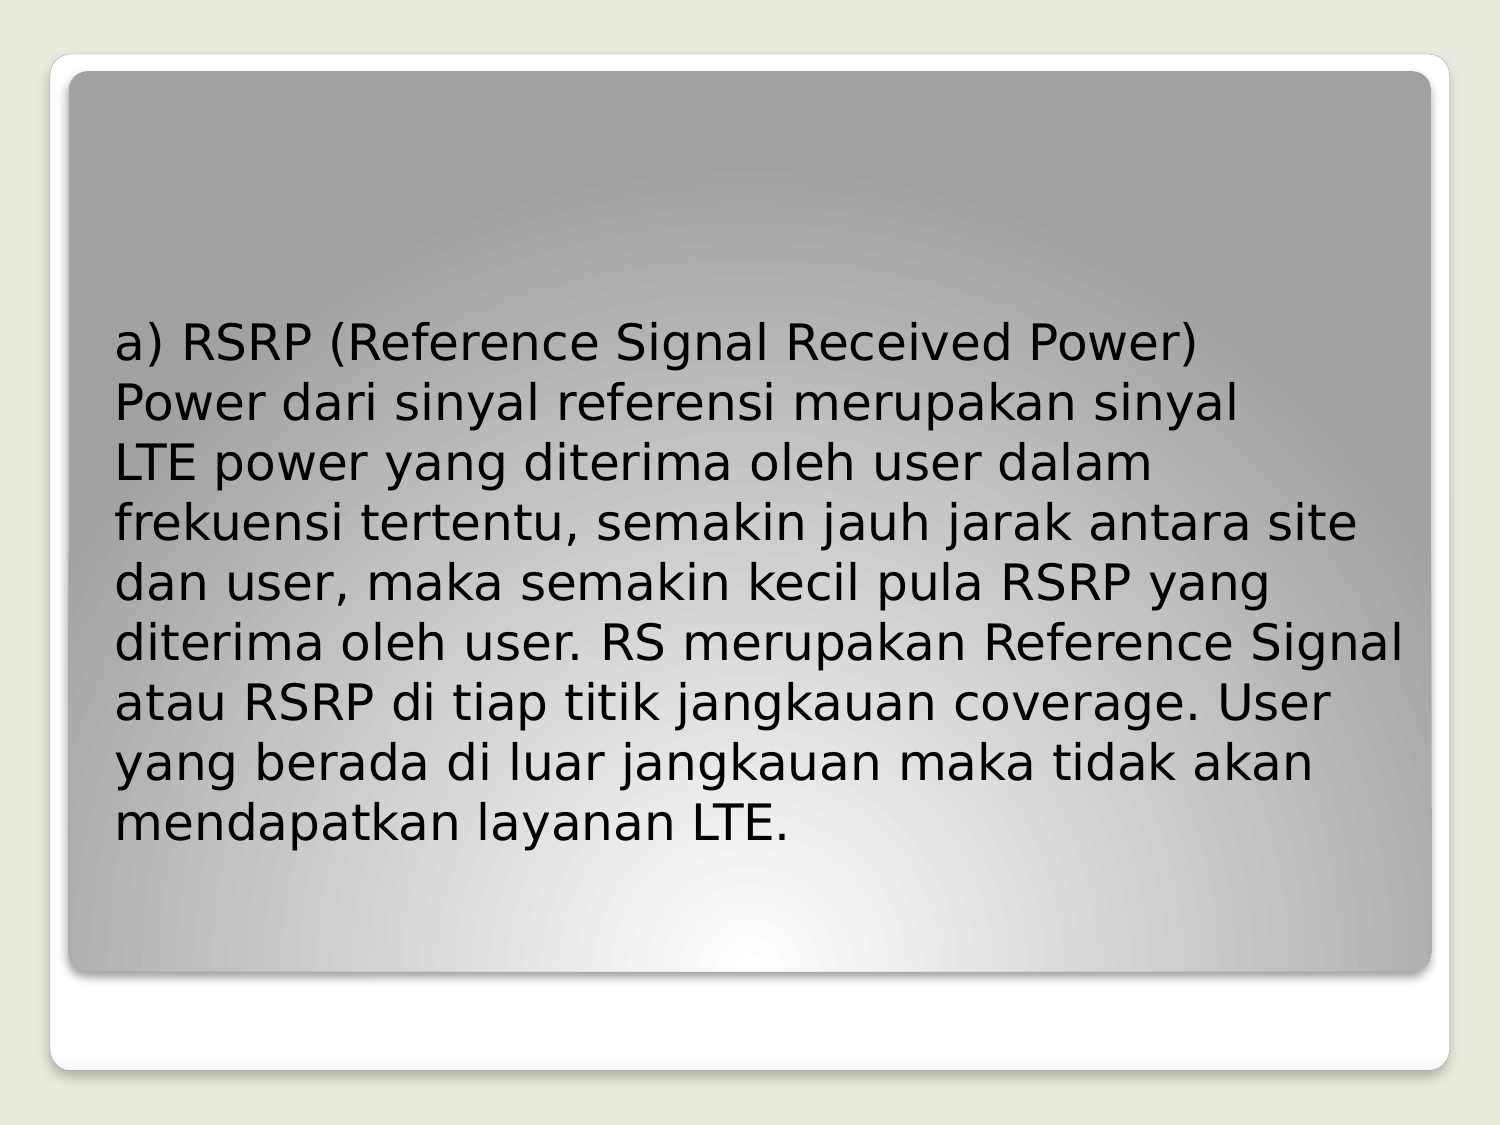

# a) RSRP (Reference Signal Received Power) Power dari sinyal referensi merupakan sinyal LTE power yang diterima oleh user dalam frekuensi tertentu, semakin jauh jarak antara site dan user, maka semakin kecil pula RSRP yang diterima oleh user. RS merupakan Reference Signal atau RSRP di tiap titik jangkauan coverage. User yang berada di luar jangkauan maka tidak akan mendapatkan layanan LTE.